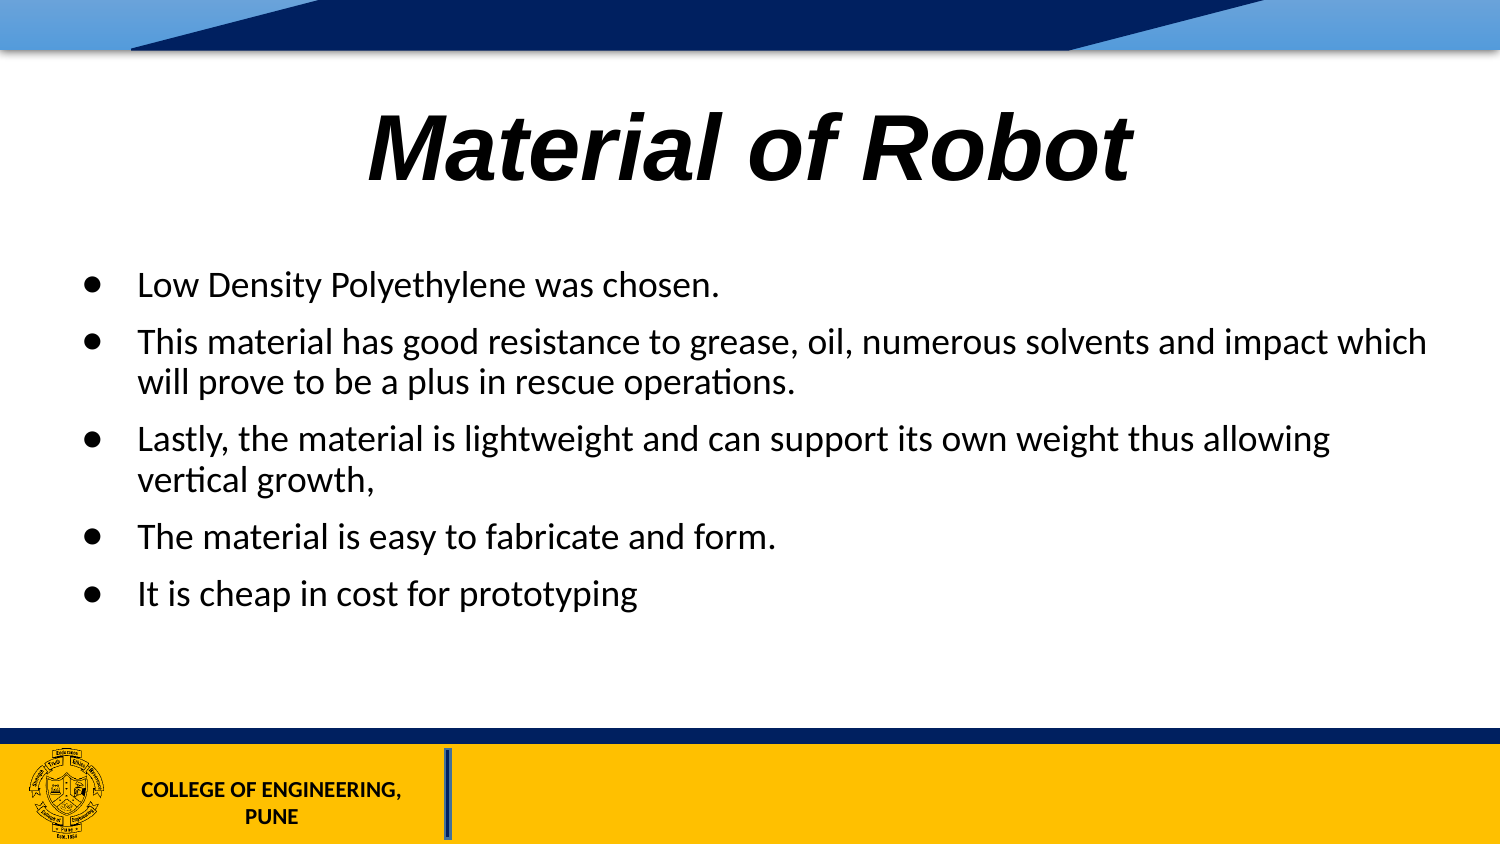

# Material of Robot
Low Density Polyethylene was chosen.
This material has good resistance to grease, oil, numerous solvents and impact which will prove to be a plus in rescue operations.
Lastly, the material is lightweight and can support its own weight thus allowing vertical growth,
The material is easy to fabricate and form.
It is cheap in cost for prototyping